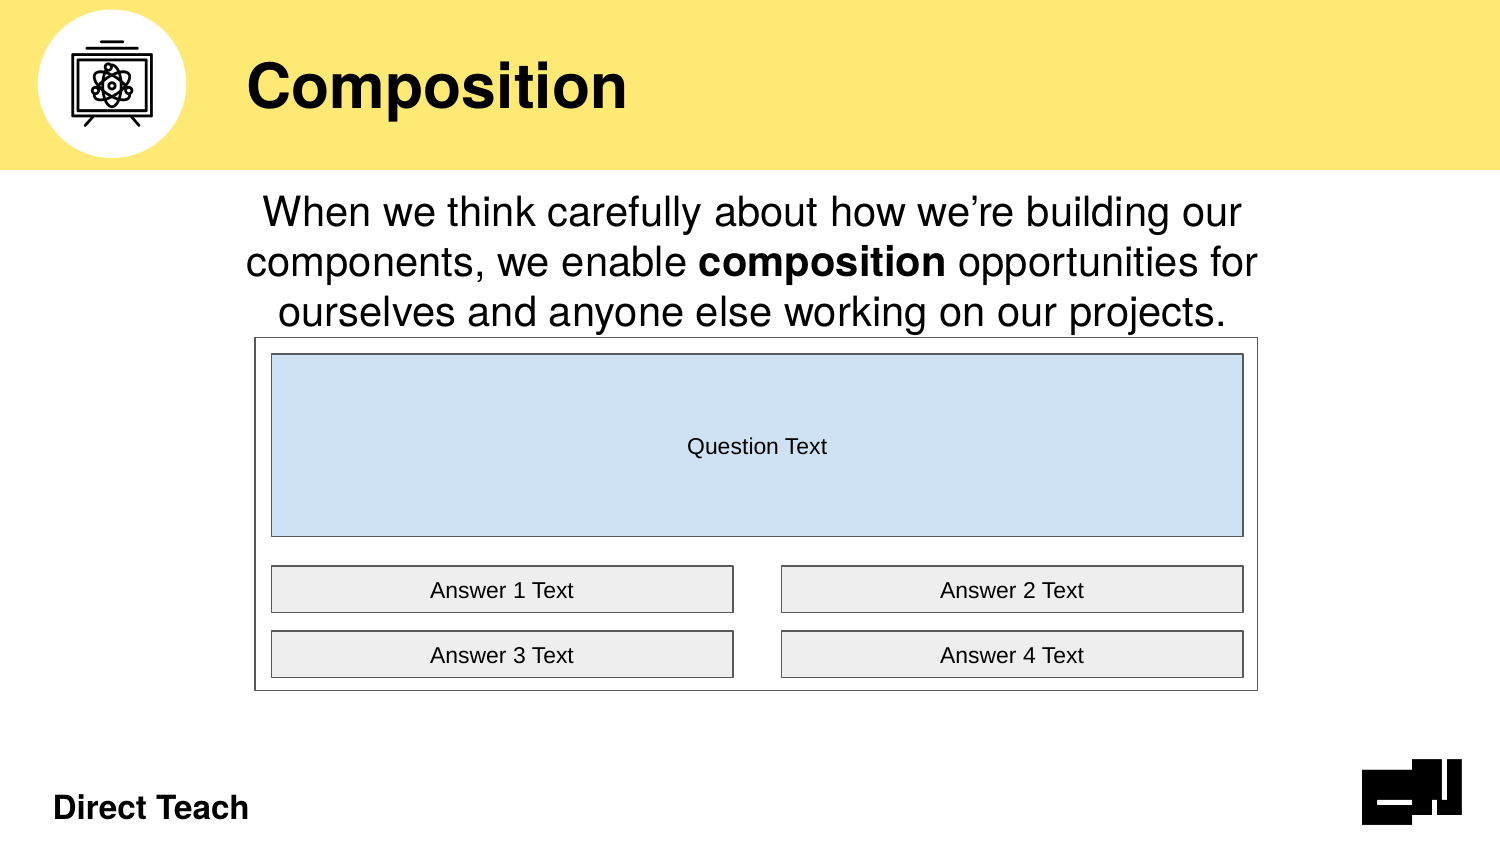

# Composition
When we think carefully about how we’re building our
components, we enable composition opportunities for
ourselves and anyone else working on our projects.

Question Text
Answer 1 Text
Answer 2 Text
Answer 3 Text
Answer 4 Text